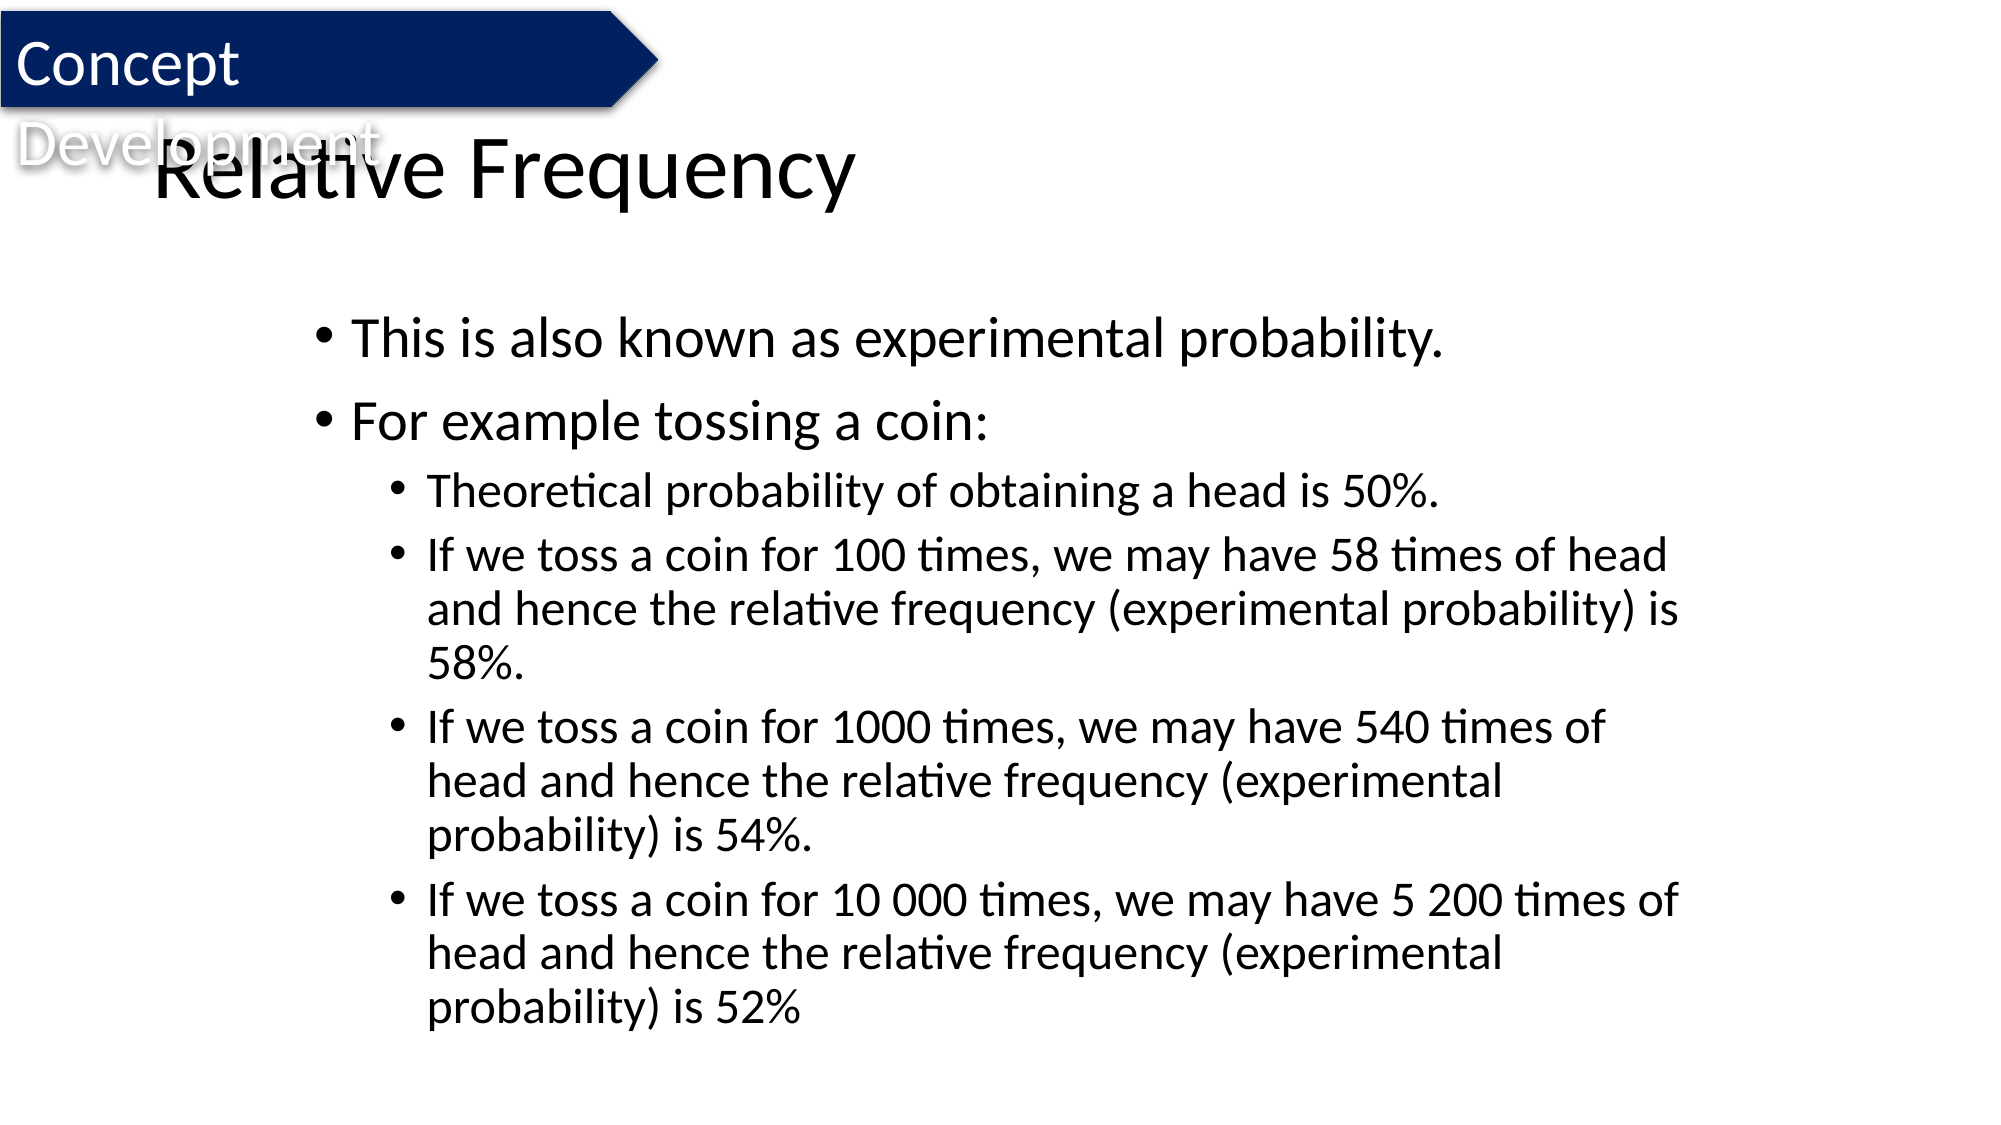

Concept Development
# Relative Frequency
This is also known as experimental probability.
For example tossing a coin:
Theoretical probability of obtaining a head is 50%.
If we toss a coin for 100 times, we may have 58 times of head and hence the relative frequency (experimental probability) is 58%.
If we toss a coin for 1000 times, we may have 540 times of head and hence the relative frequency (experimental probability) is 54%.
If we toss a coin for 10 000 times, we may have 5 200 times of head and hence the relative frequency (experimental probability) is 52%